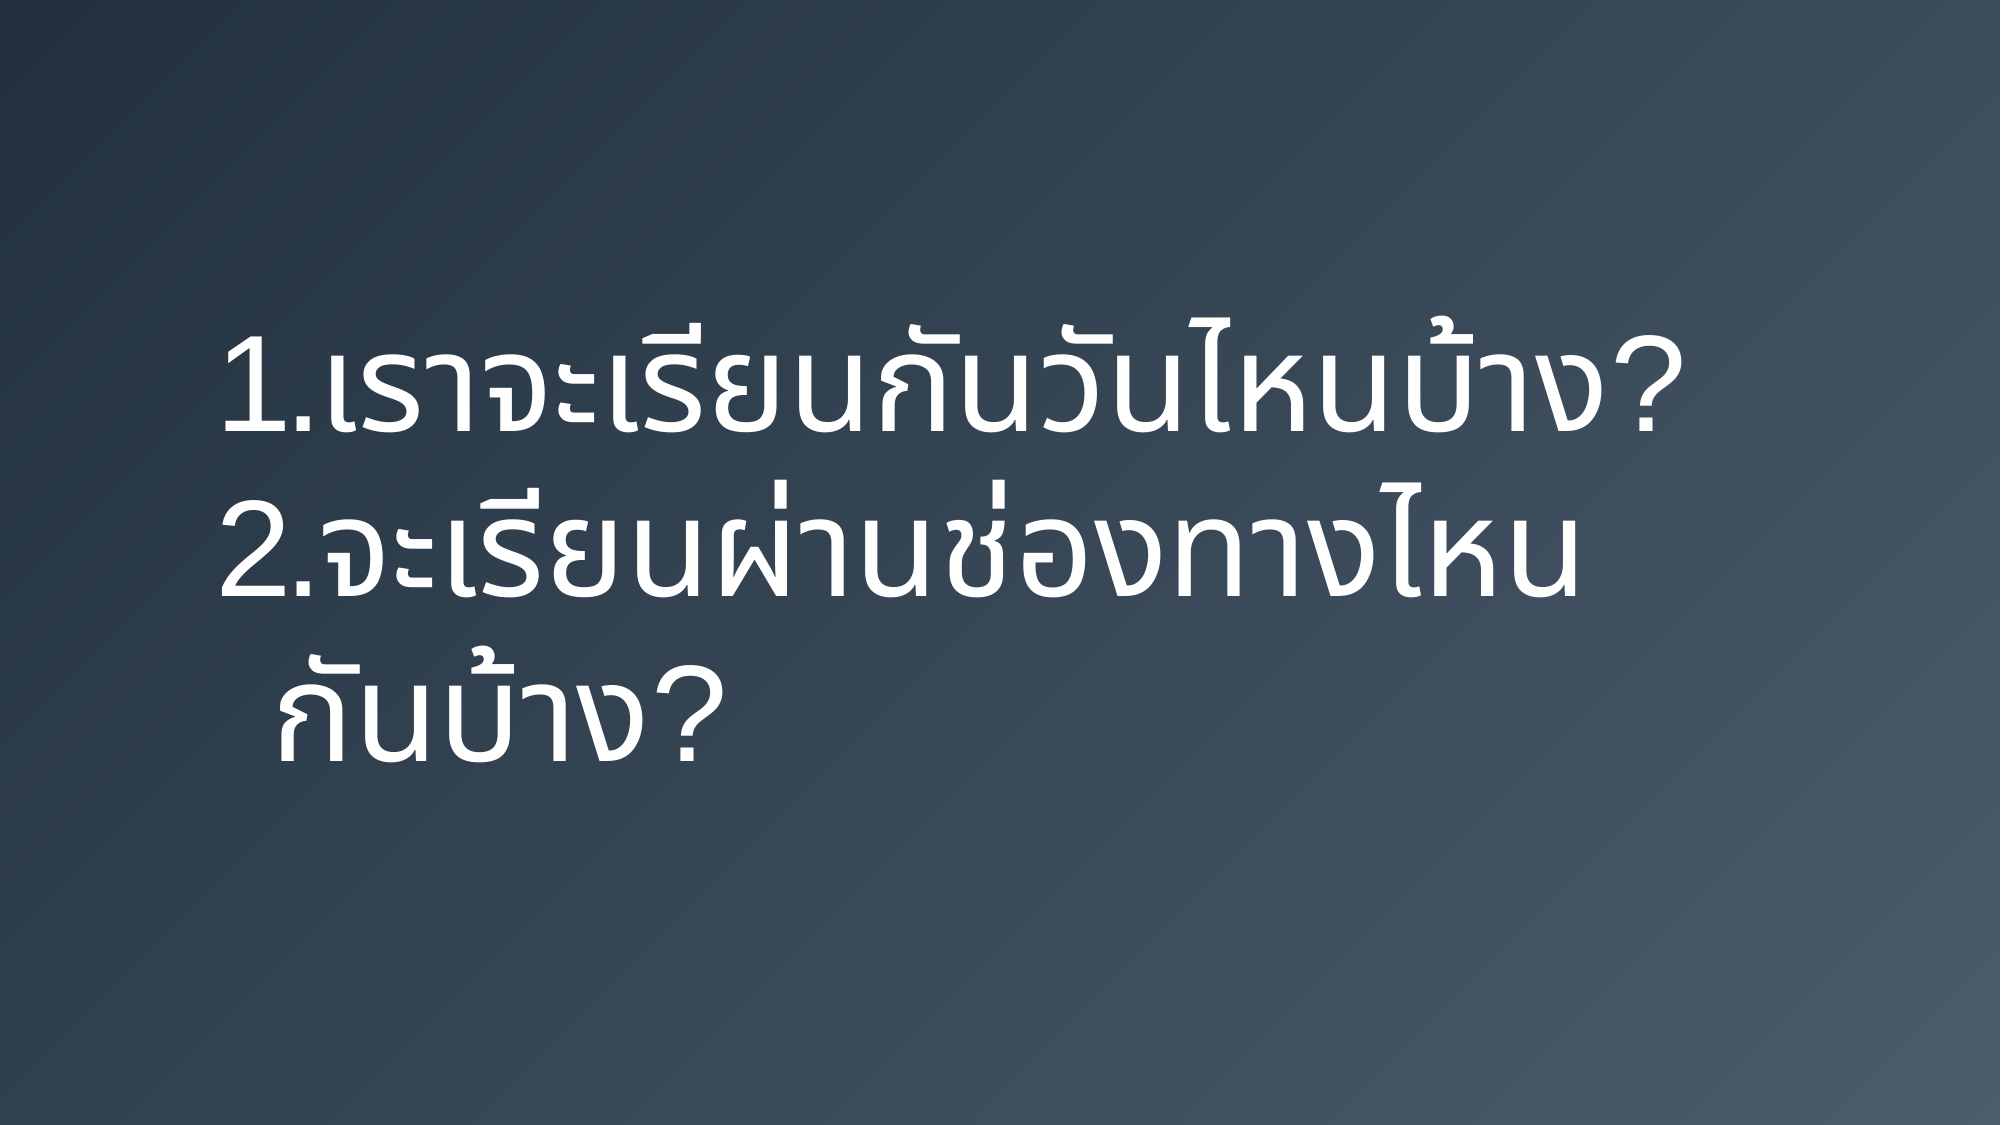

เราจะเรียนกันวันไหนบ้าง?
จะเรียนผ่านช่องทางไหนกันบ้าง?